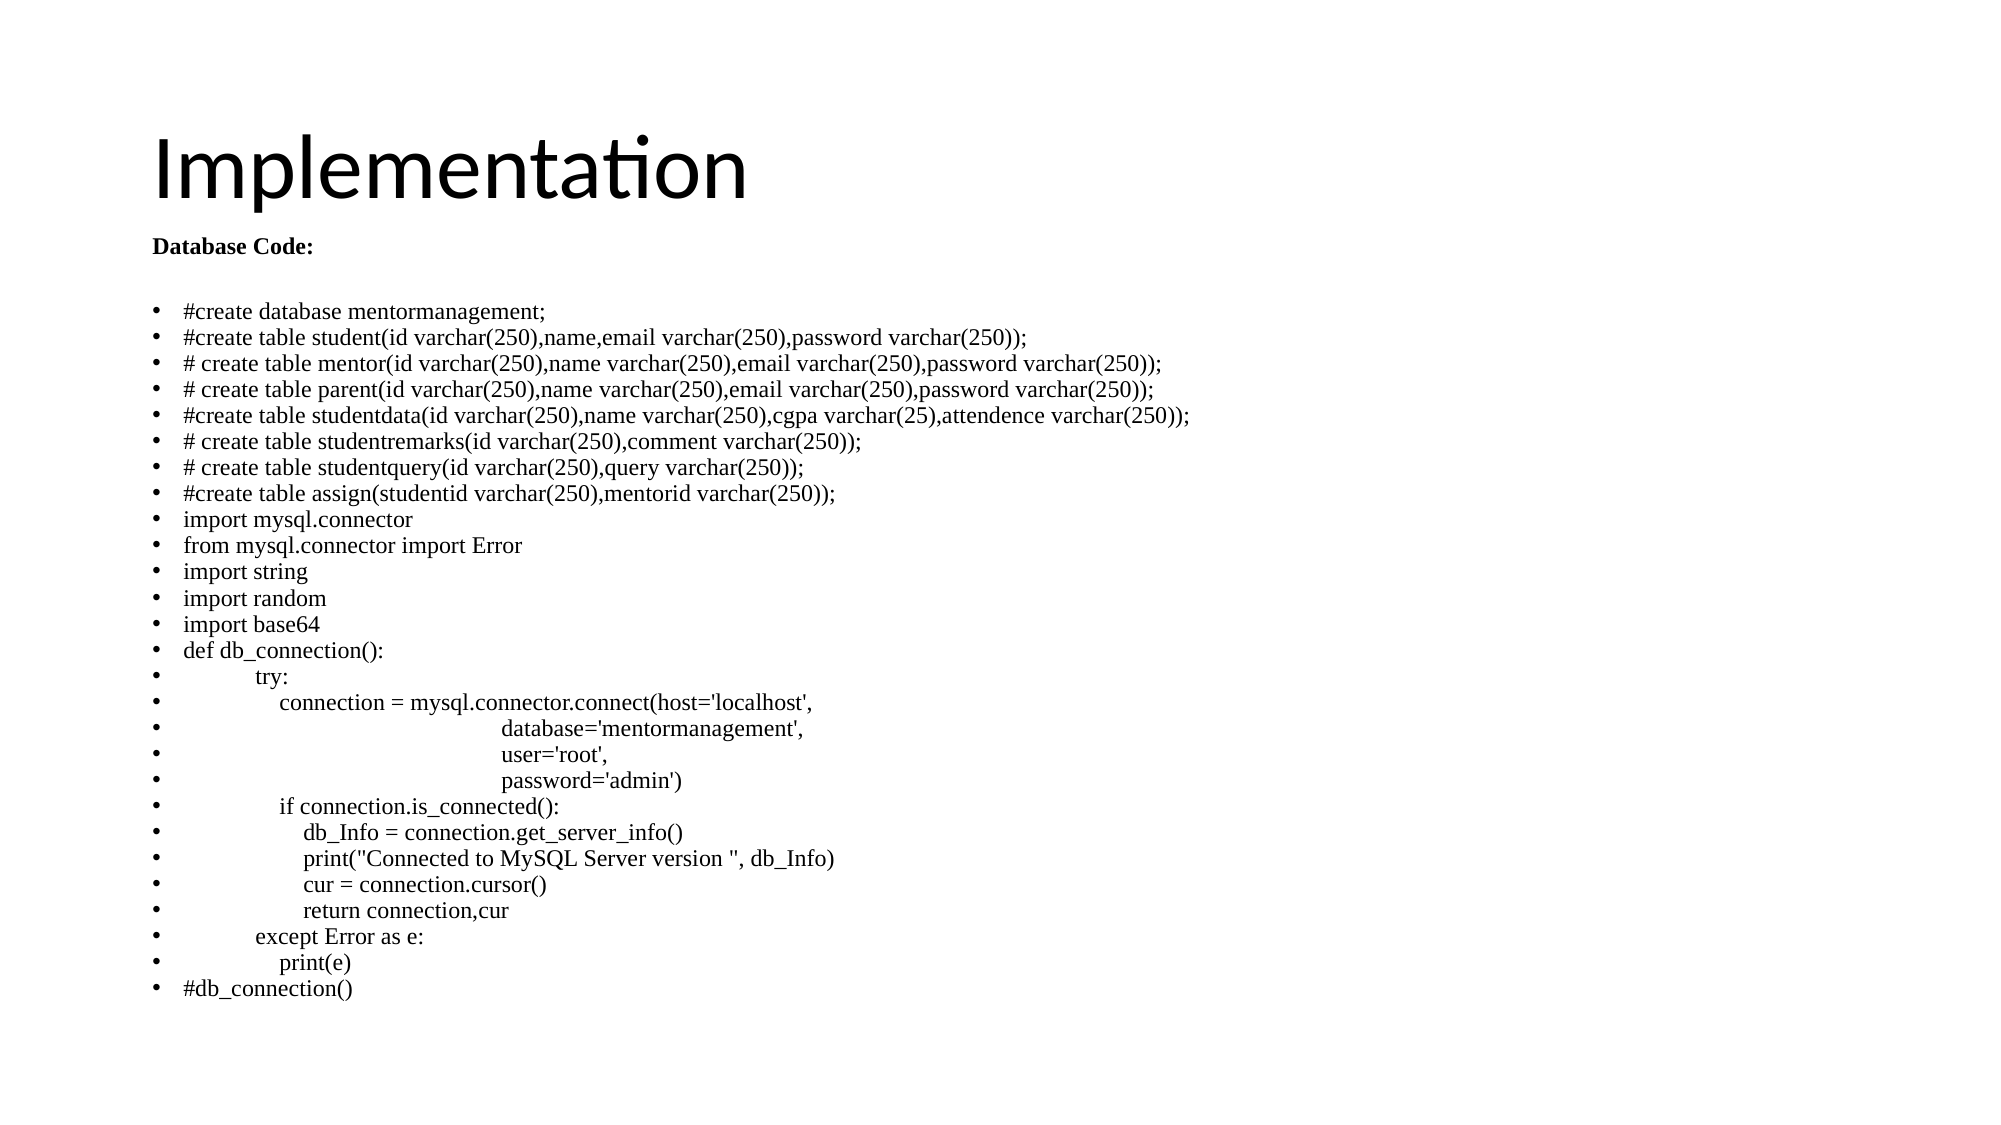

# Implementation
Database Code:

#create database mentormanagement;
#create table student(id varchar(250),name,email varchar(250),password varchar(250));
# create table mentor(id varchar(250),name varchar(250),email varchar(250),password varchar(250));
# create table parent(id varchar(250),name varchar(250),email varchar(250),password varchar(250));
#create table studentdata(id varchar(250),name varchar(250),cgpa varchar(25),attendence varchar(250));
# create table studentremarks(id varchar(250),comment varchar(250));
# create table studentquery(id varchar(250),query varchar(250));
#create table assign(studentid varchar(250),mentorid varchar(250));
import mysql.connector
from mysql.connector import Error
import string
import random
import base64
def db_connection():
            try:
                connection = mysql.connector.connect(host='localhost',
                                                     database='mentormanagement',
                                                     user='root',
                                                     password='admin')
                if connection.is_connected():
                    db_Info = connection.get_server_info()
                    print("Connected to MySQL Server version ", db_Info)
                    cur = connection.cursor()
                    return connection,cur
            except Error as e:
                print(e)
#db_connection()